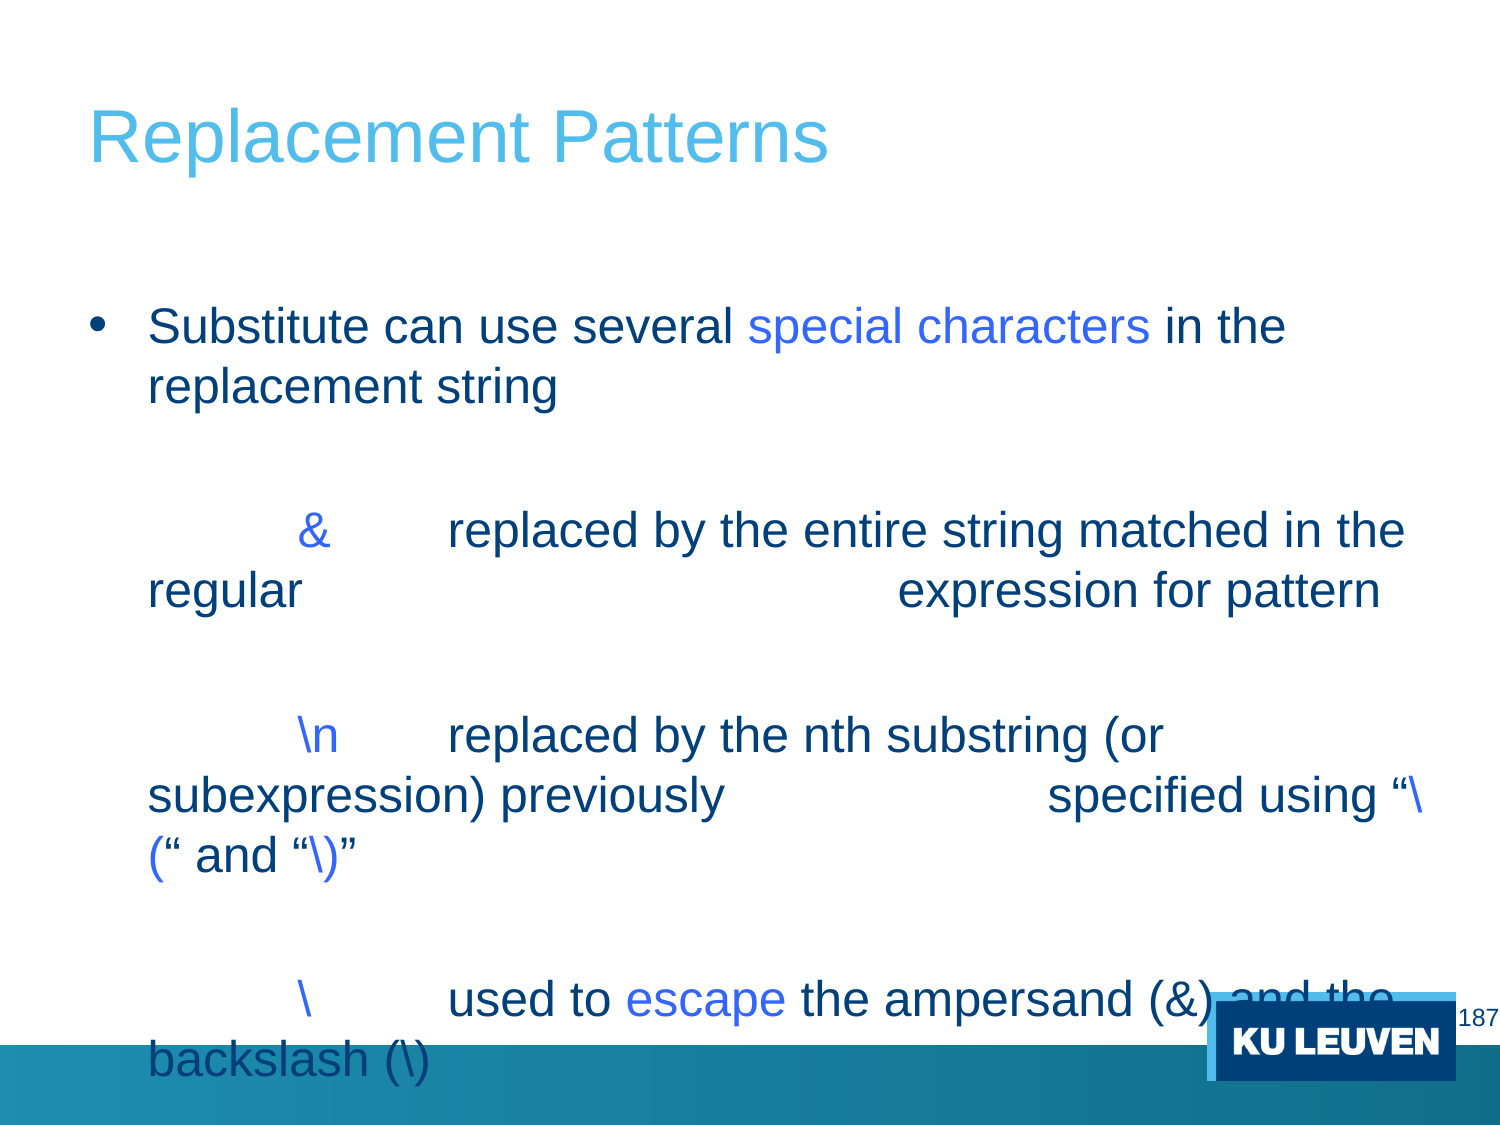

# Replacement Patterns

Substitute can use several special characters in the replacement string

		&	replaced by the entire string matched in the regular 				expression for pattern

		\n	replaced by the nth substring (or subexpression) previously 			specified using “\(“ and “\)”

		\	used to escape the ampersand (&) and the backslash (\)
187